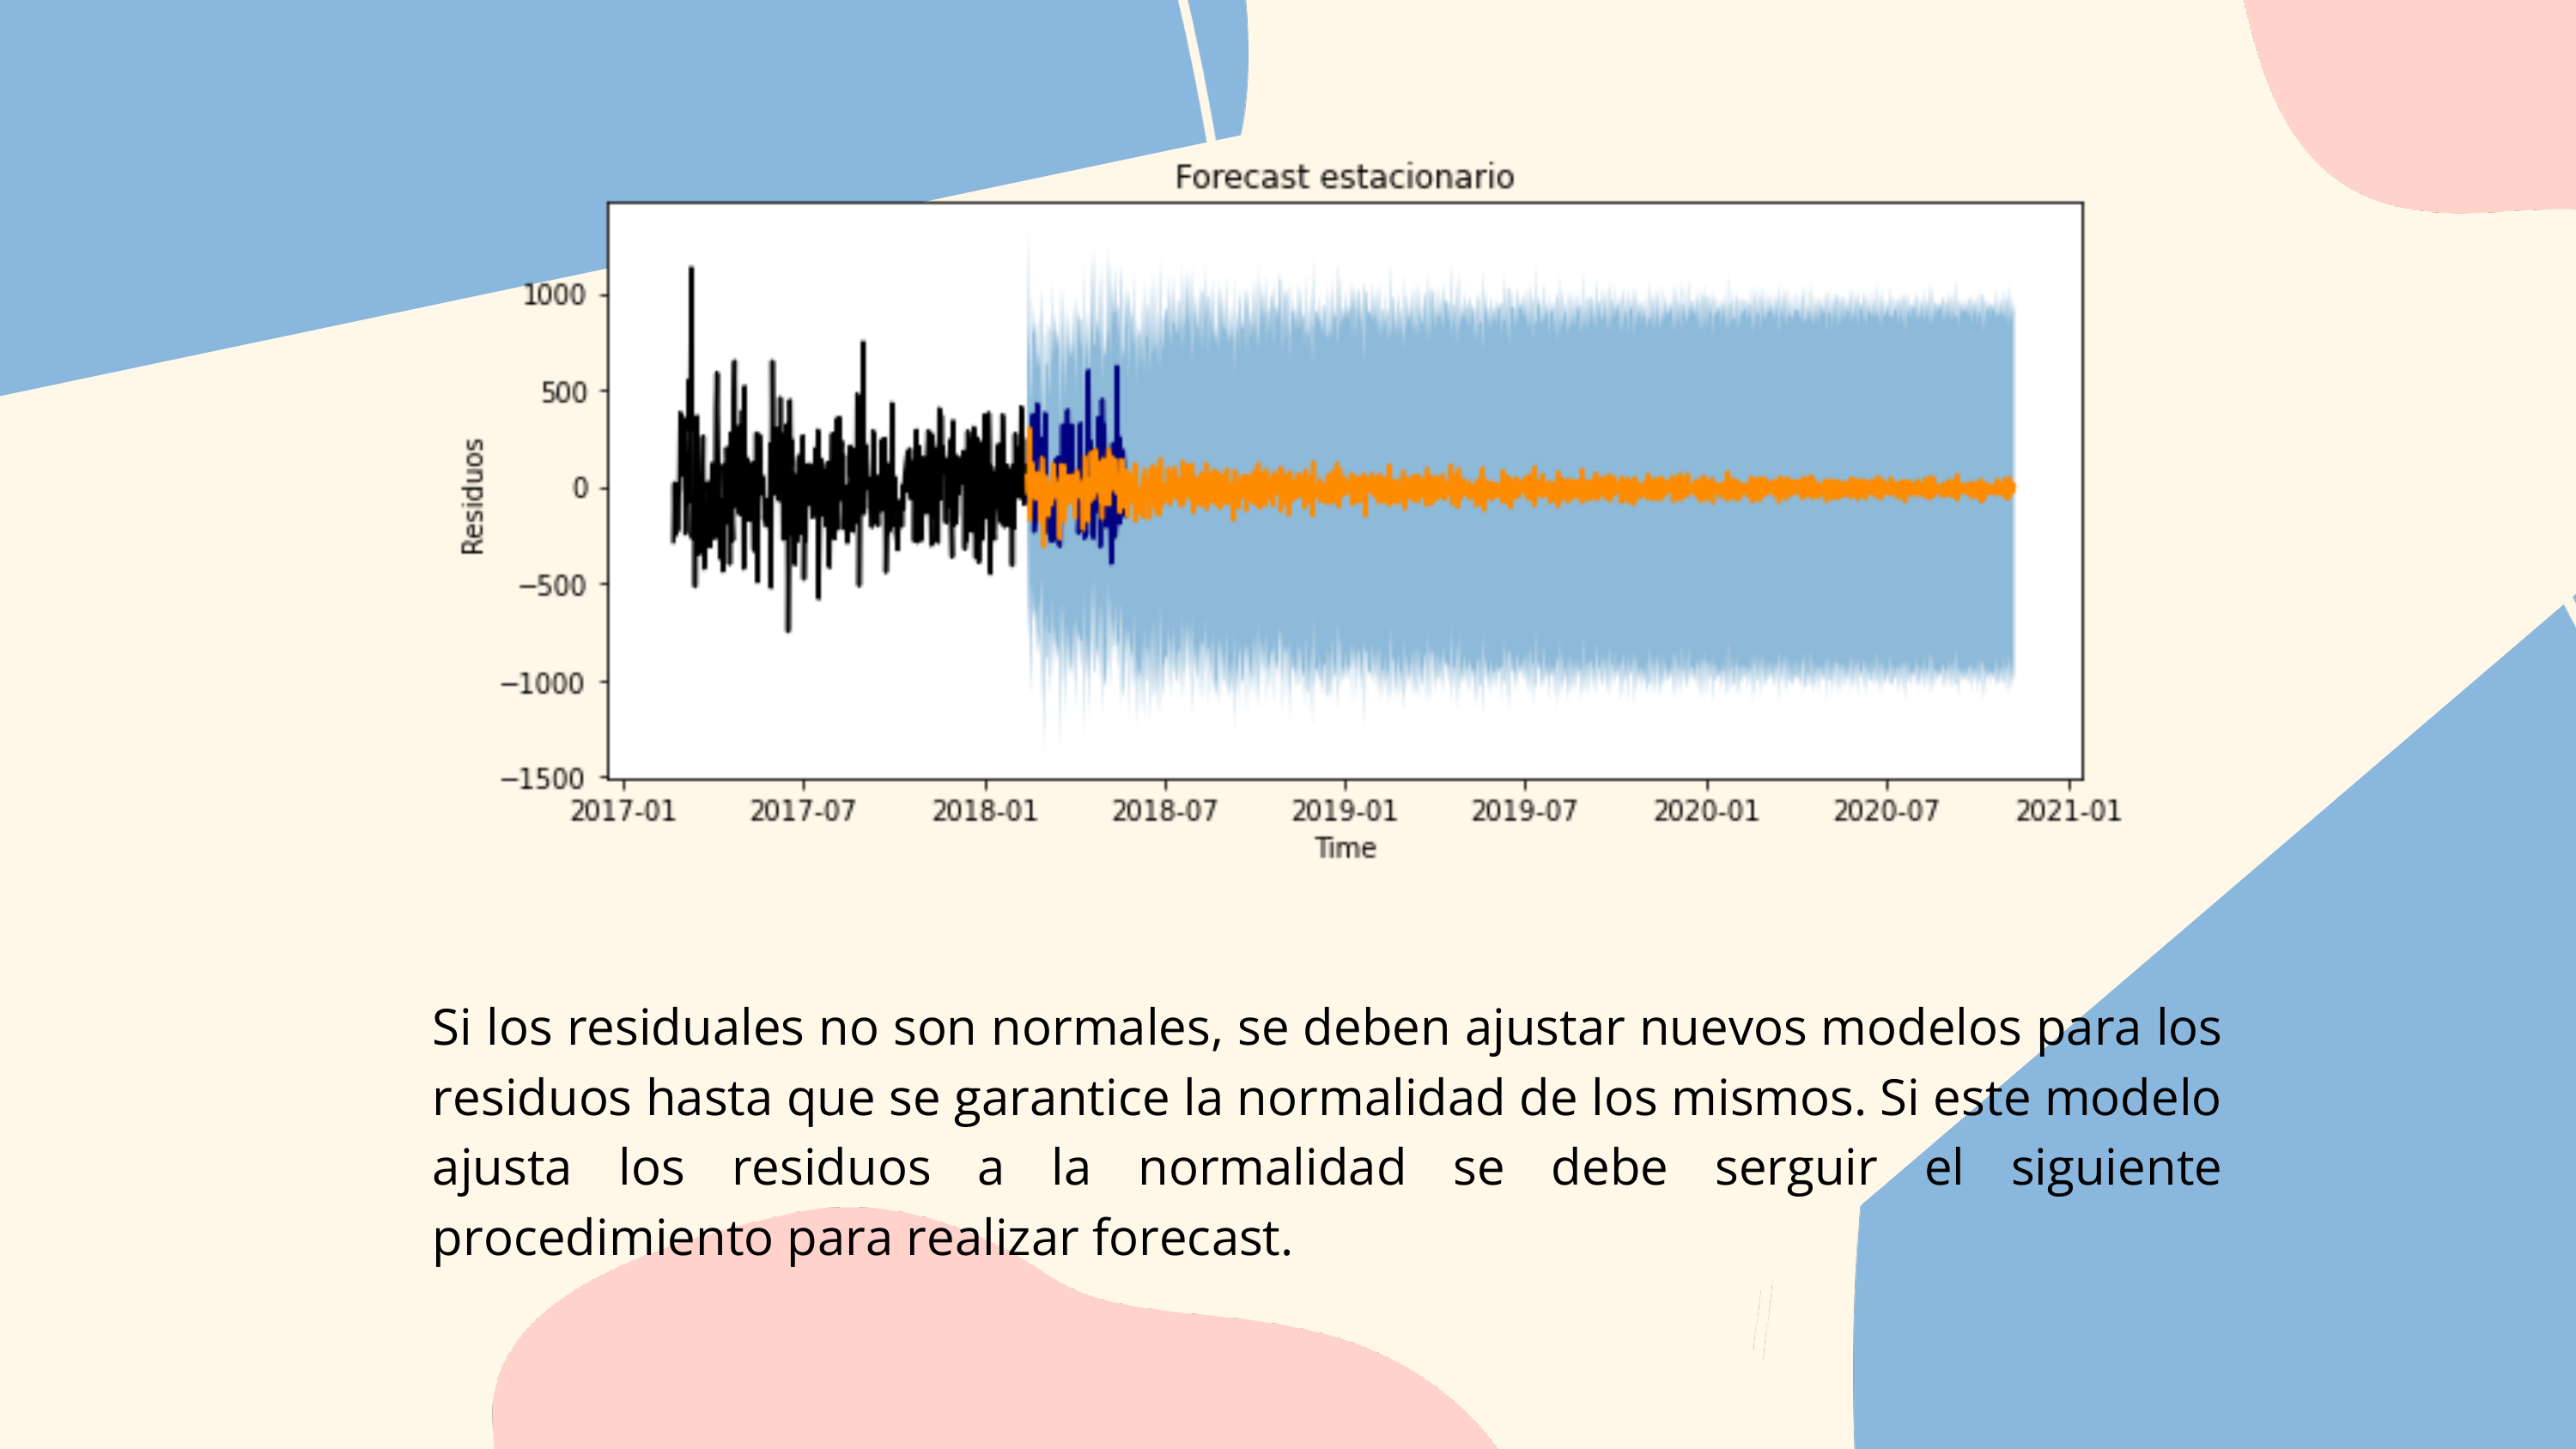

Si los residuales no son normales, se deben ajustar nuevos modelos para los residuos hasta que se garantice la normalidad de los mismos. Si este modelo ajusta los residuos a la normalidad se debe serguir el siguiente procedimiento para realizar forecast.